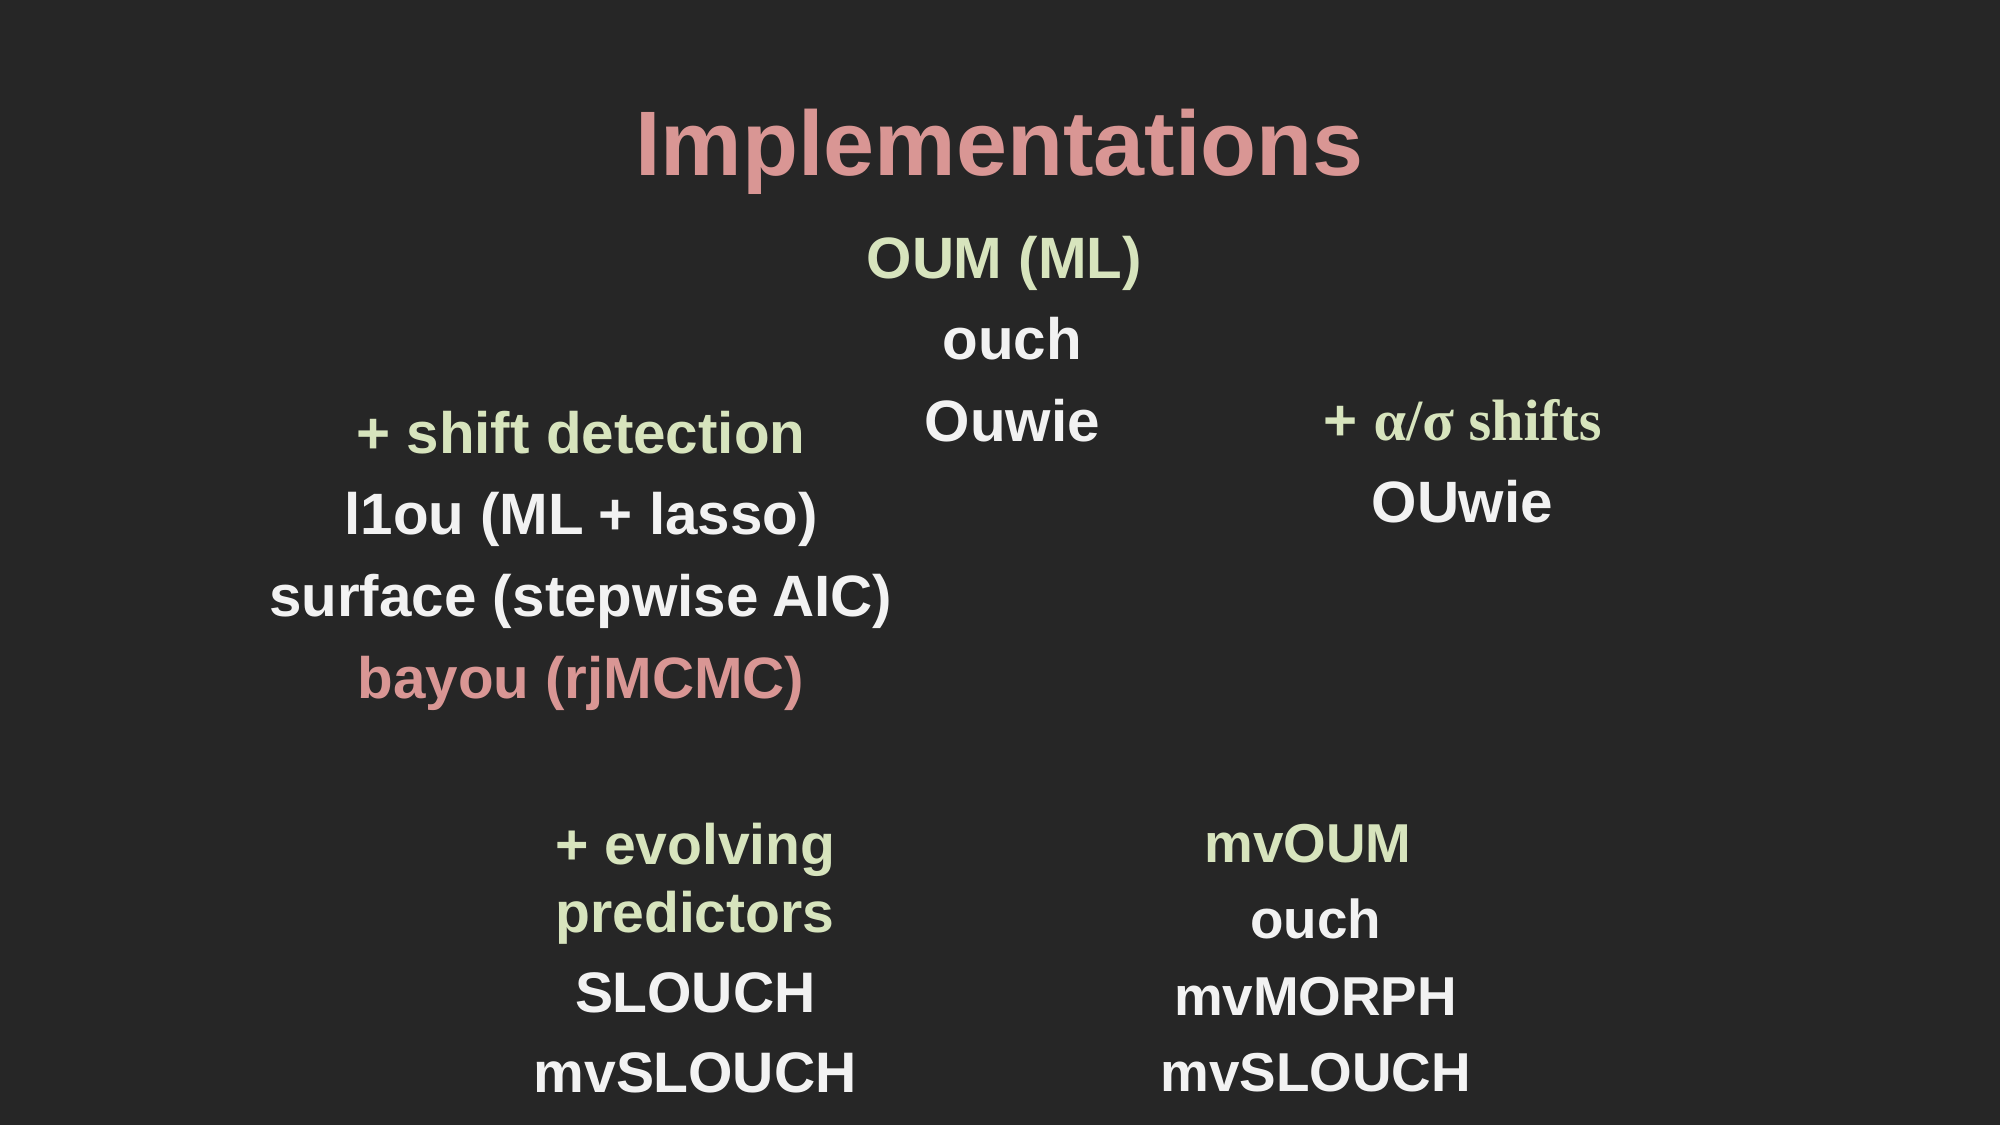

# Implementations
OUM (ML)
ouch
Ouwie

+ α/σ shifts
OUwie

+ shift detection
l1ou (ML + lasso)
surface (stepwise AIC)
bayou (rjMCMC)

+ evolving predictors
SLOUCH
mvSLOUCH

mvOUM
ouch
mvMORPH
mvSLOUCH